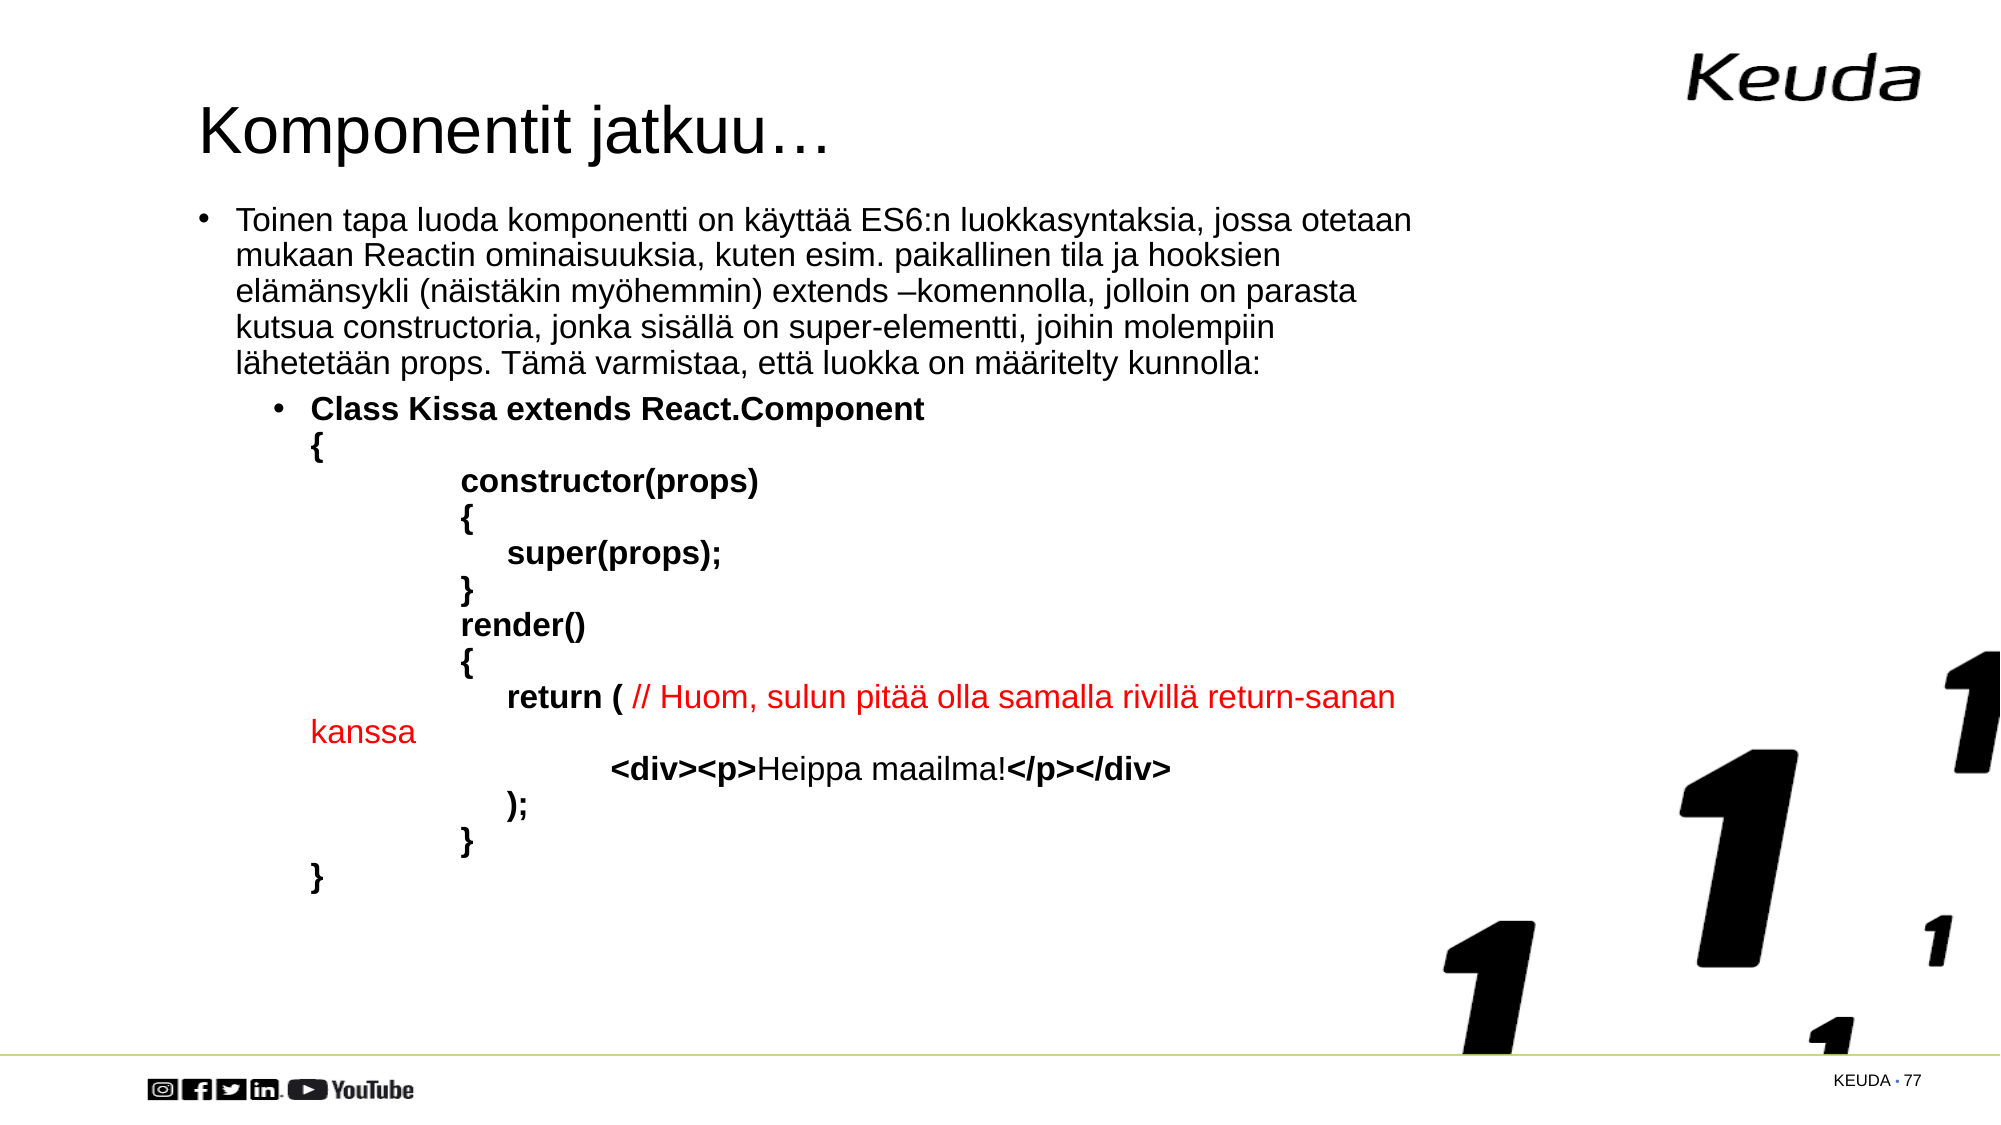

# Komponentit jatkuu…
Toinen tapa luoda komponentti on käyttää ES6:n luokkasyntaksia, jossa otetaan mukaan Reactin ominaisuuksia, kuten esim. paikallinen tila ja hooksien elämänsykli (näistäkin myöhemmin) extends –komennolla, jolloin on parasta kutsua constructoria, jonka sisällä on super-elementti, joihin molempiin lähetetään props. Tämä varmistaa, että luokka on määritelty kunnolla:
Class Kissa extends React.Component
{
	constructor(props)
	{
	     super(props);
	}
	render()
	{
	     return ( // Huom, sulun pitää olla samalla rivillä return-sanan kanssa
		<div><p>Heippa maailma!</p></div>
	     );
	}
}